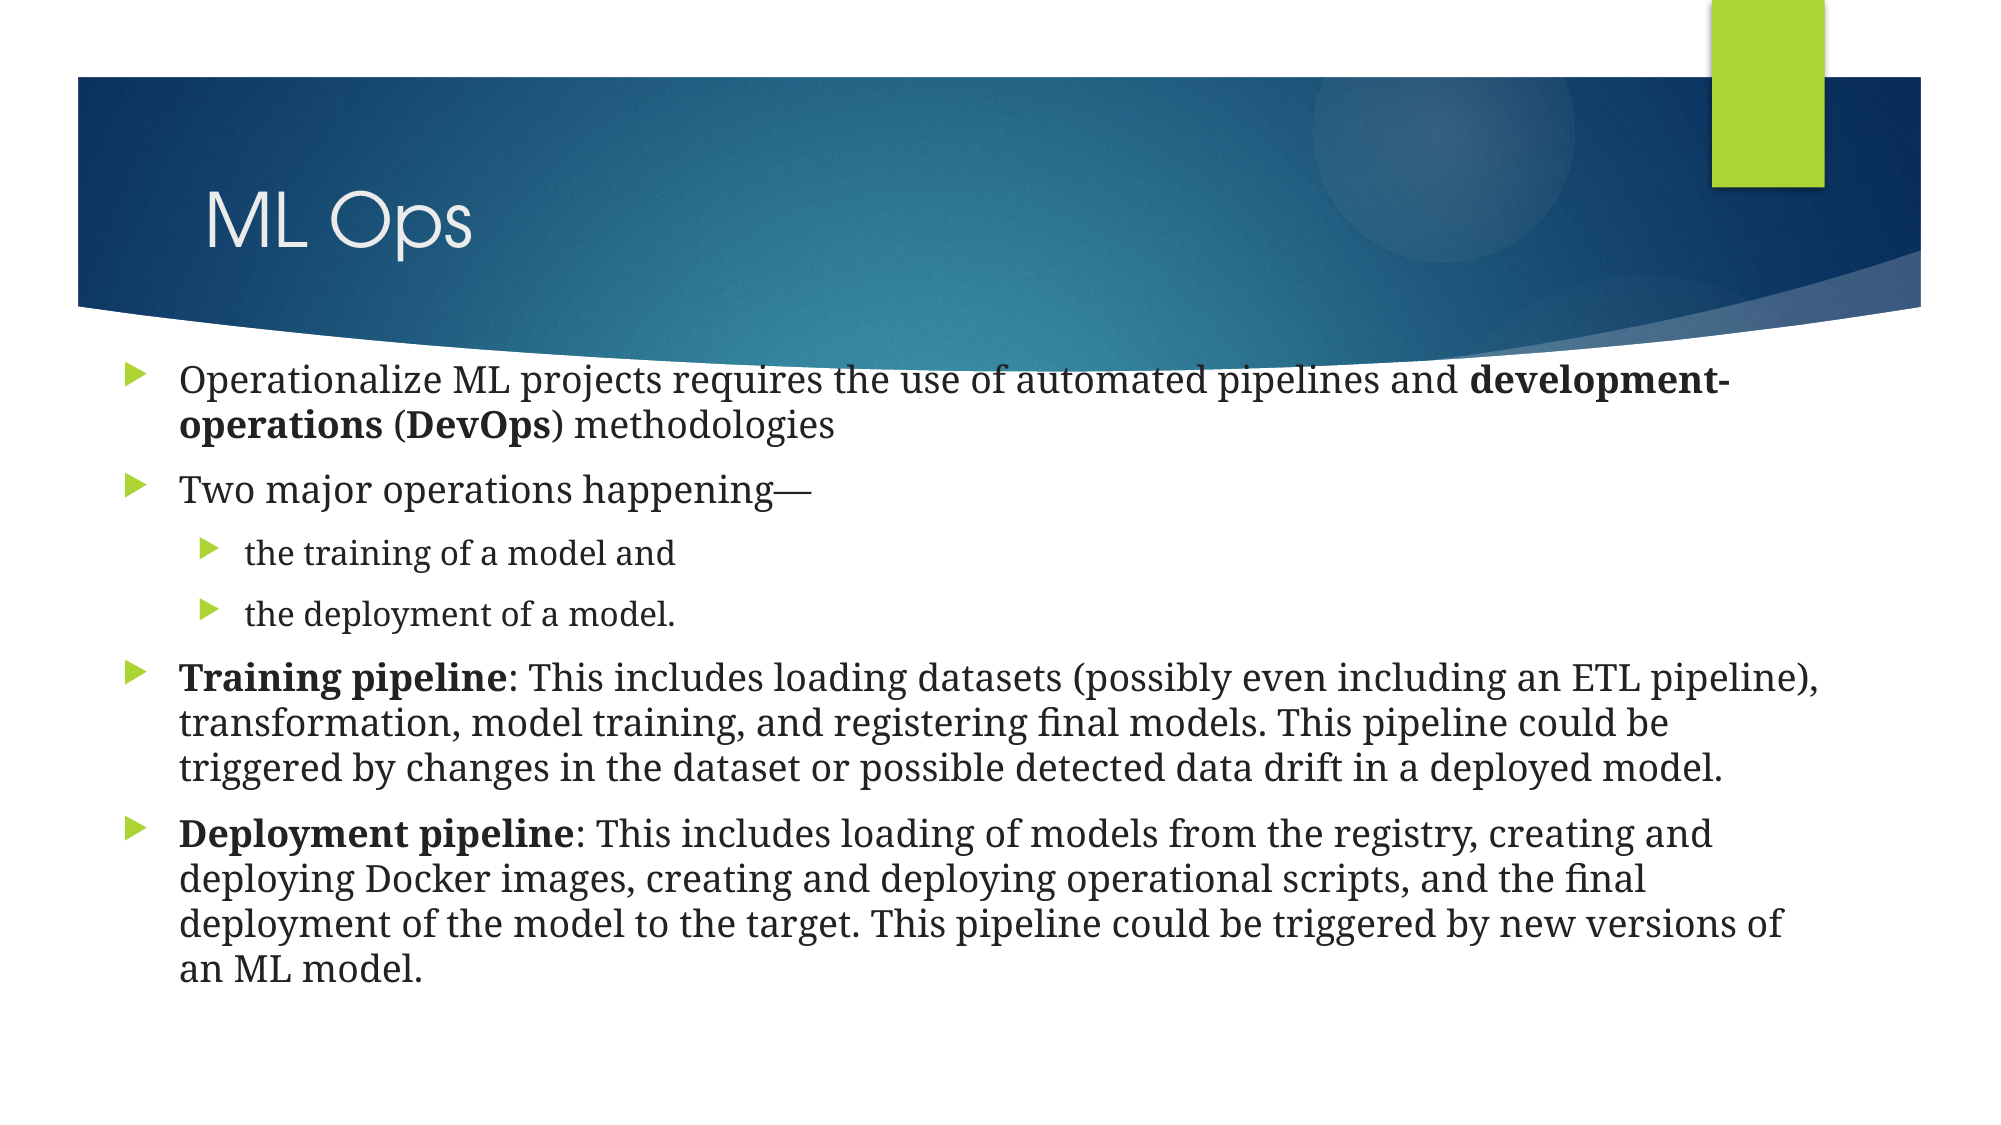

# ML Ops
Operationalize ML projects requires the use of automated pipelines and development-operations (DevOps) methodologies
Two major operations happening—
the training of a model and
the deployment of a model.
Training pipeline: This includes loading datasets (possibly even including an ETL pipeline), transformation, model training, and registering final models. This pipeline could be triggered by changes in the dataset or possible detected data drift in a deployed model.
Deployment pipeline: This includes loading of models from the registry, creating and deploying Docker images, creating and deploying operational scripts, and the final deployment of the model to the target. This pipeline could be triggered by new versions of an ML model.